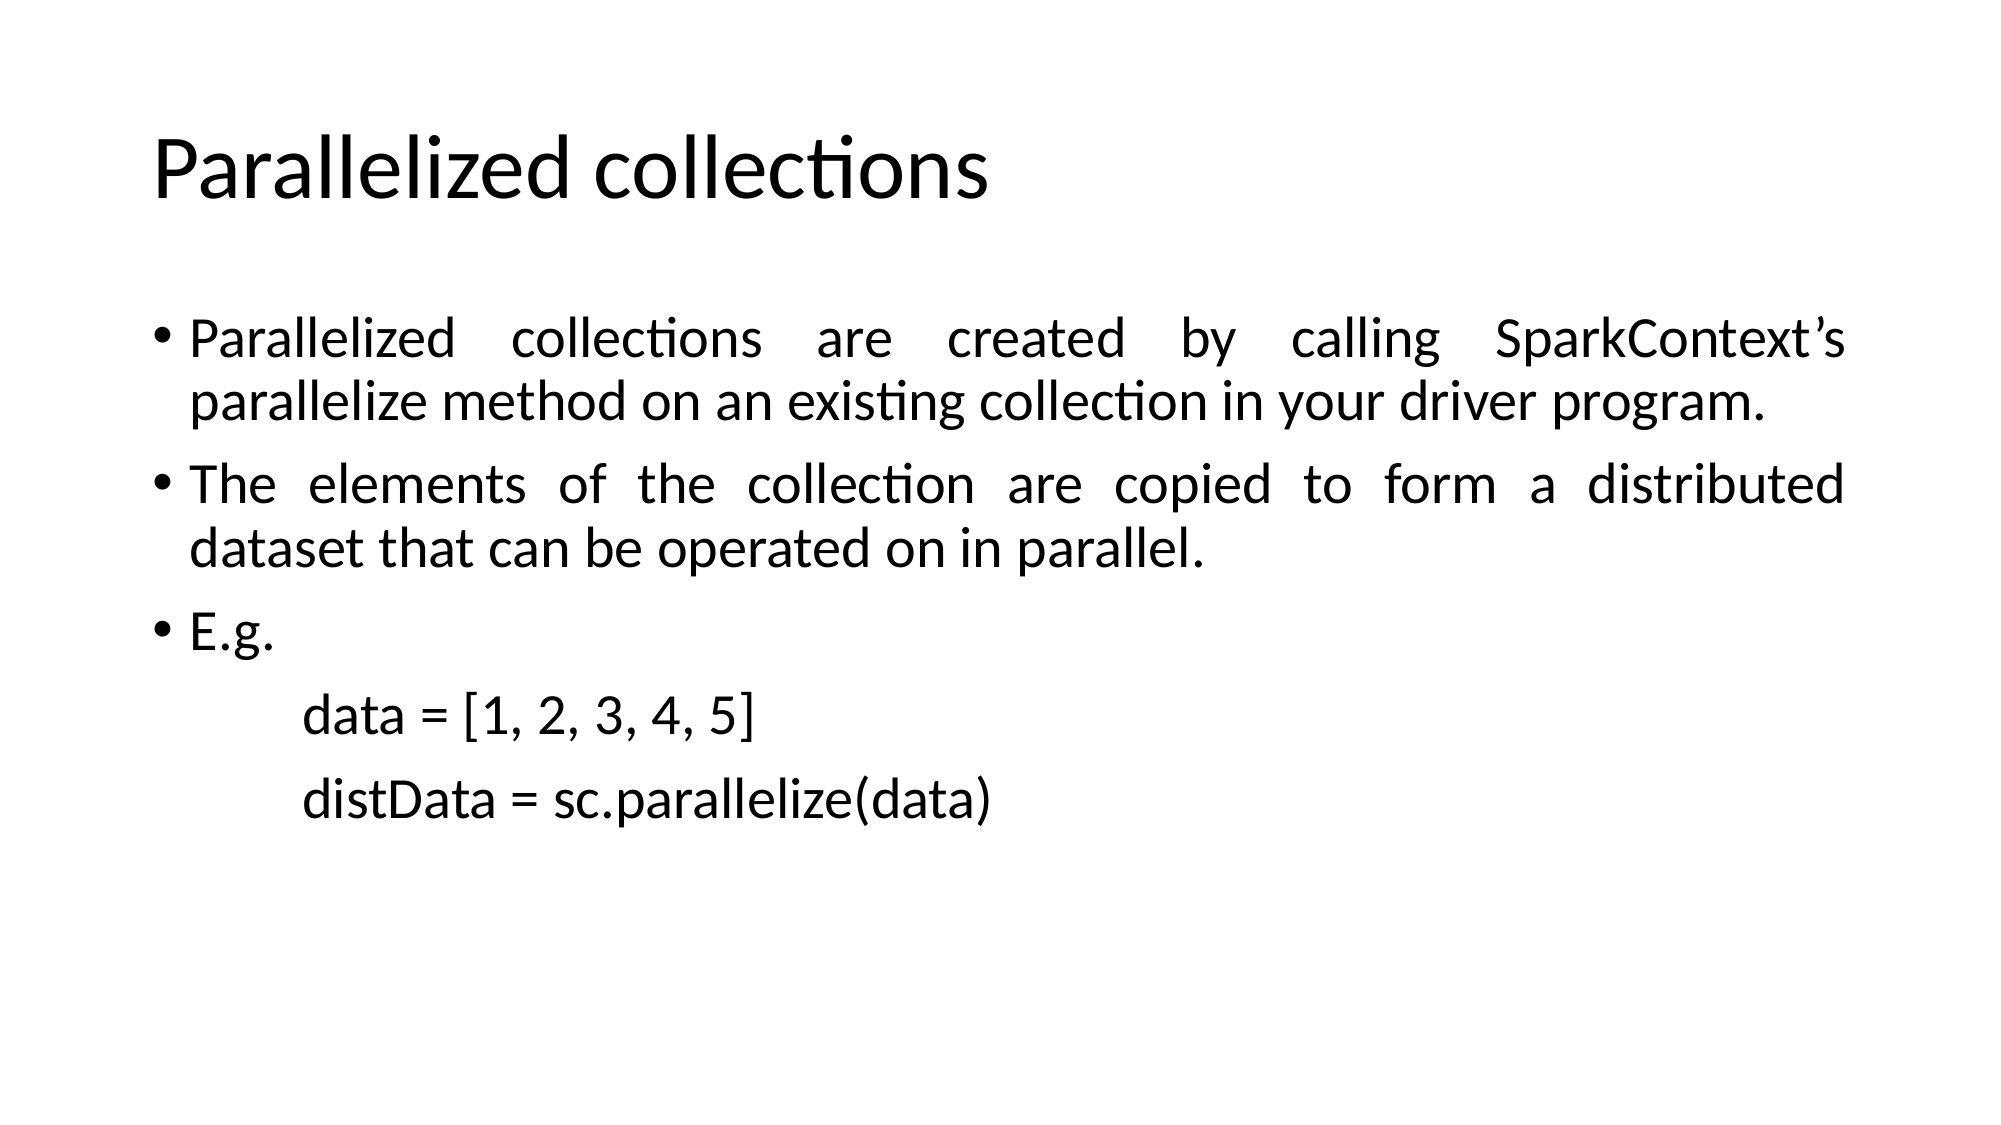

# Parallelized collections
Parallelized collections are created by calling SparkContext’s parallelize method on an existing collection in your driver program.
The elements of the collection are copied to form a distributed dataset that can be operated on in parallel.
E.g.
	data = [1, 2, 3, 4, 5]
	distData = sc.parallelize(data)